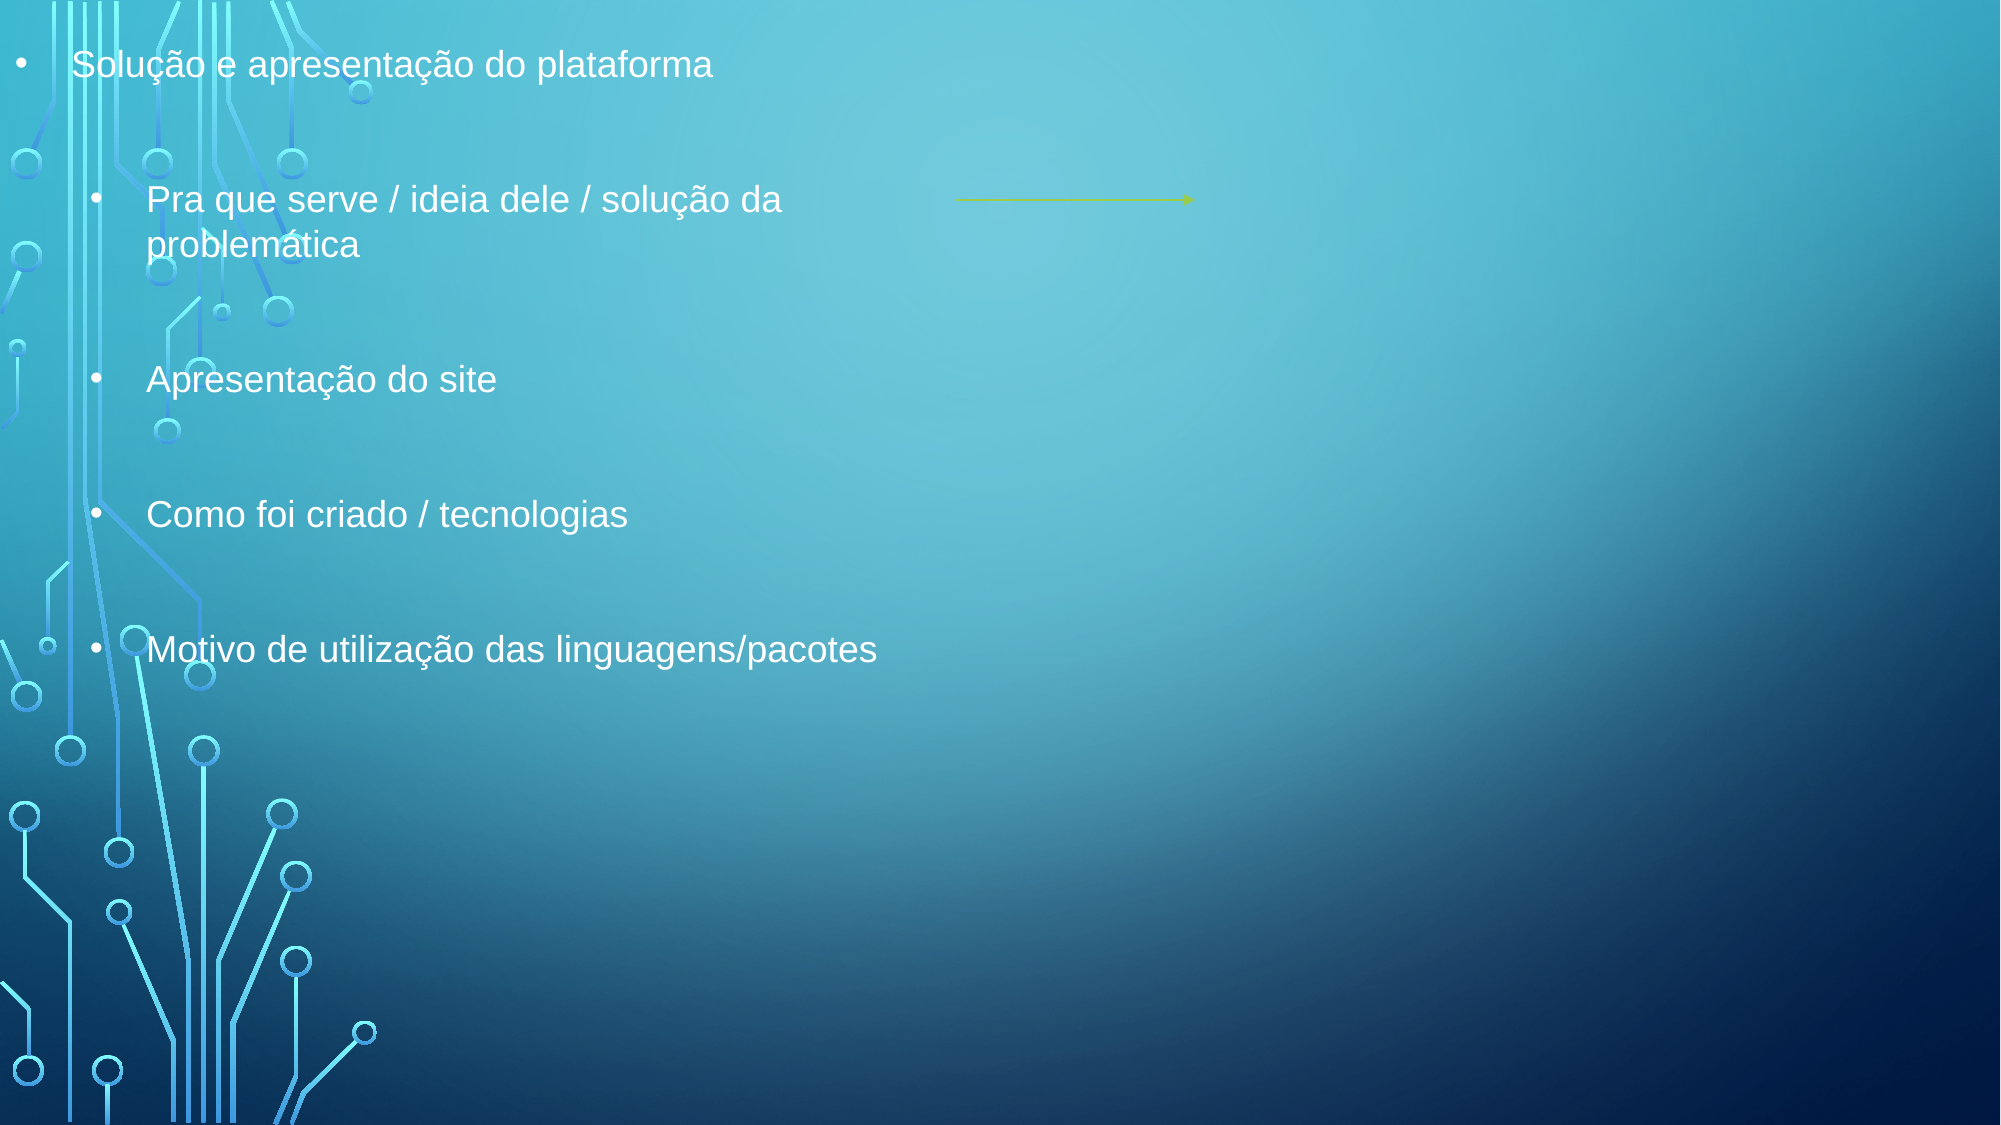

Solução e apresentação do plataforma

Pra que serve / ideia dele / solução da problemática

Apresentação do site

Como foi criado / tecnologias

Motivo de utilização das linguagens/pacotes